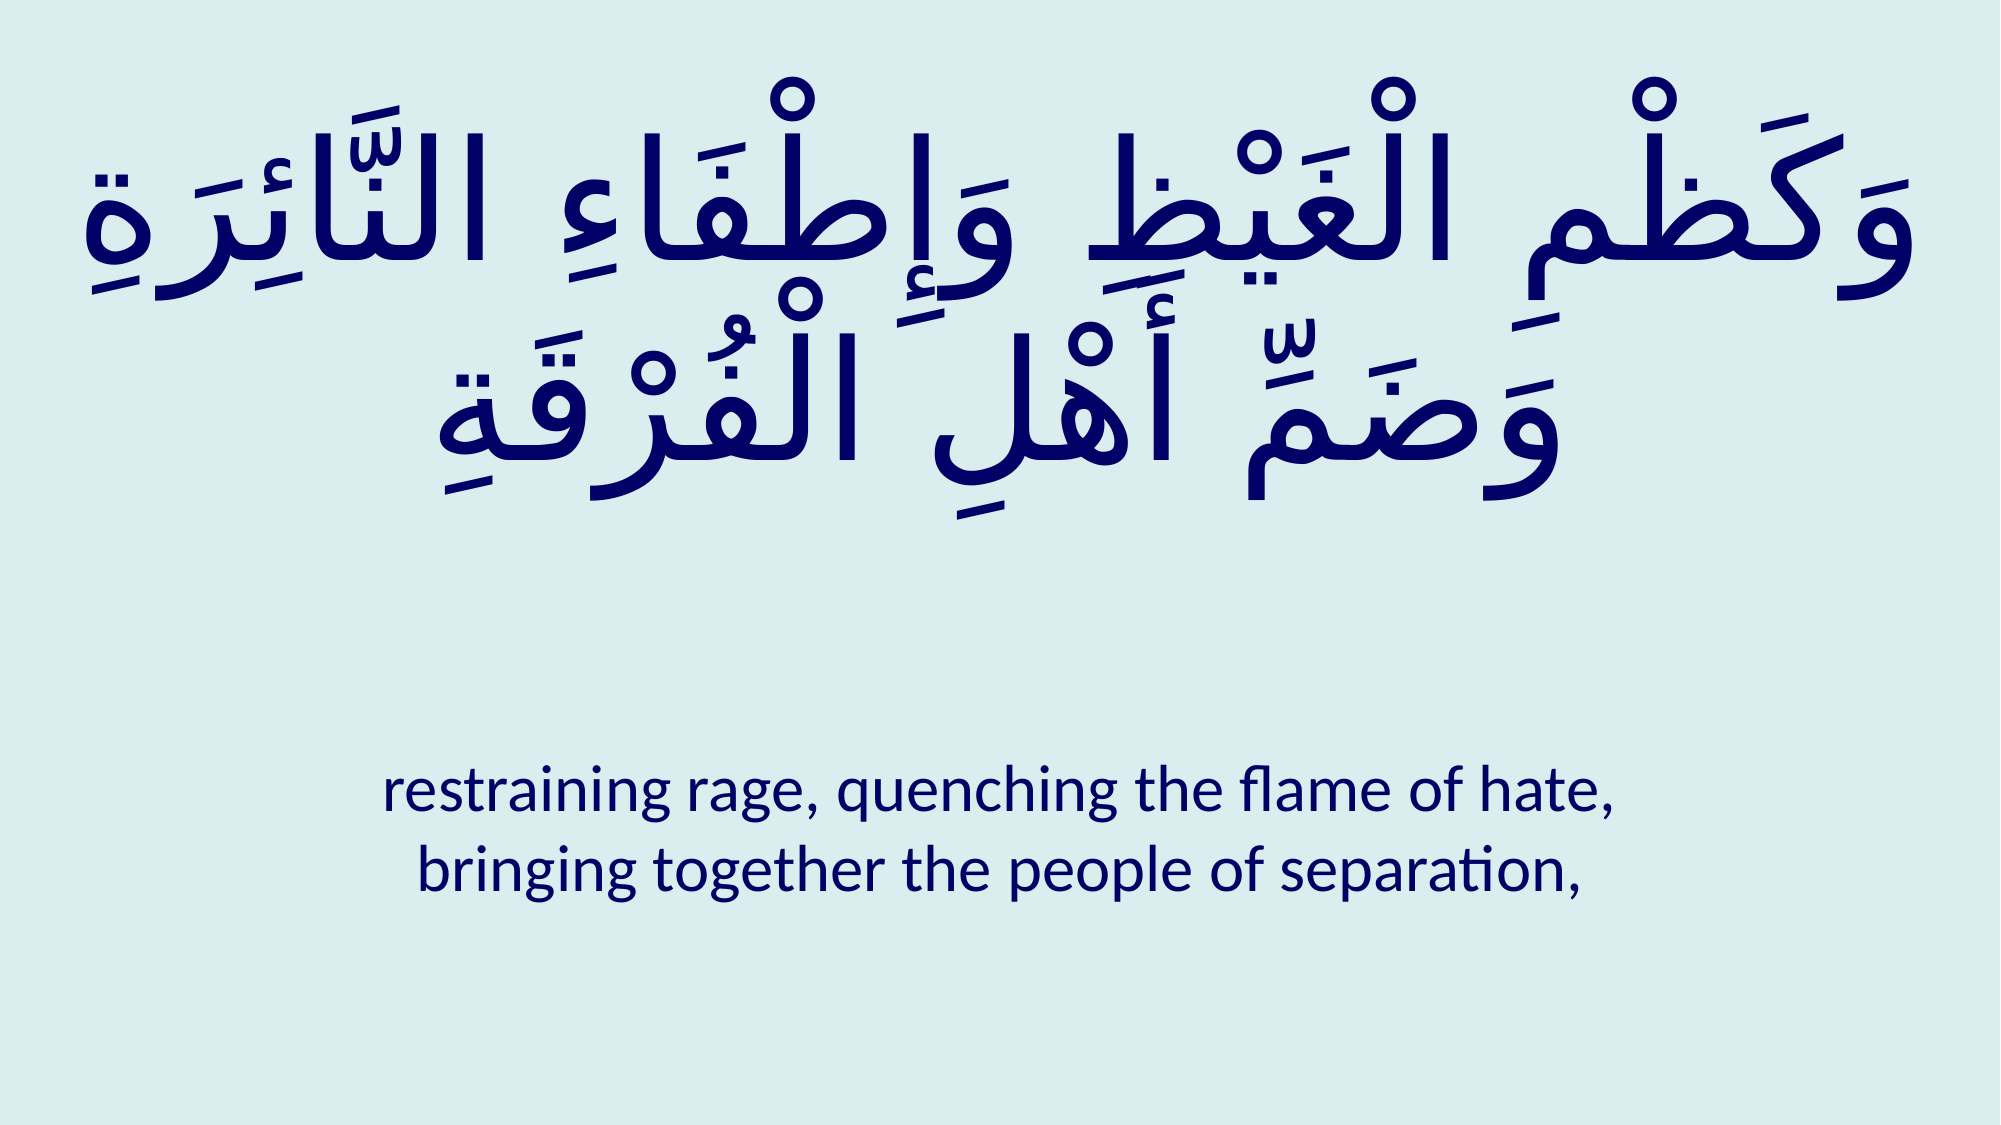

# وَكَظْمِ الْغَيْظِ وَإِطْفَاءِ النَّائِرَةِ وَضَمِّ أَهْلِ الْفُرْقَةِ
restraining rage, quenching the flame of hate, bringing together the people of separation,